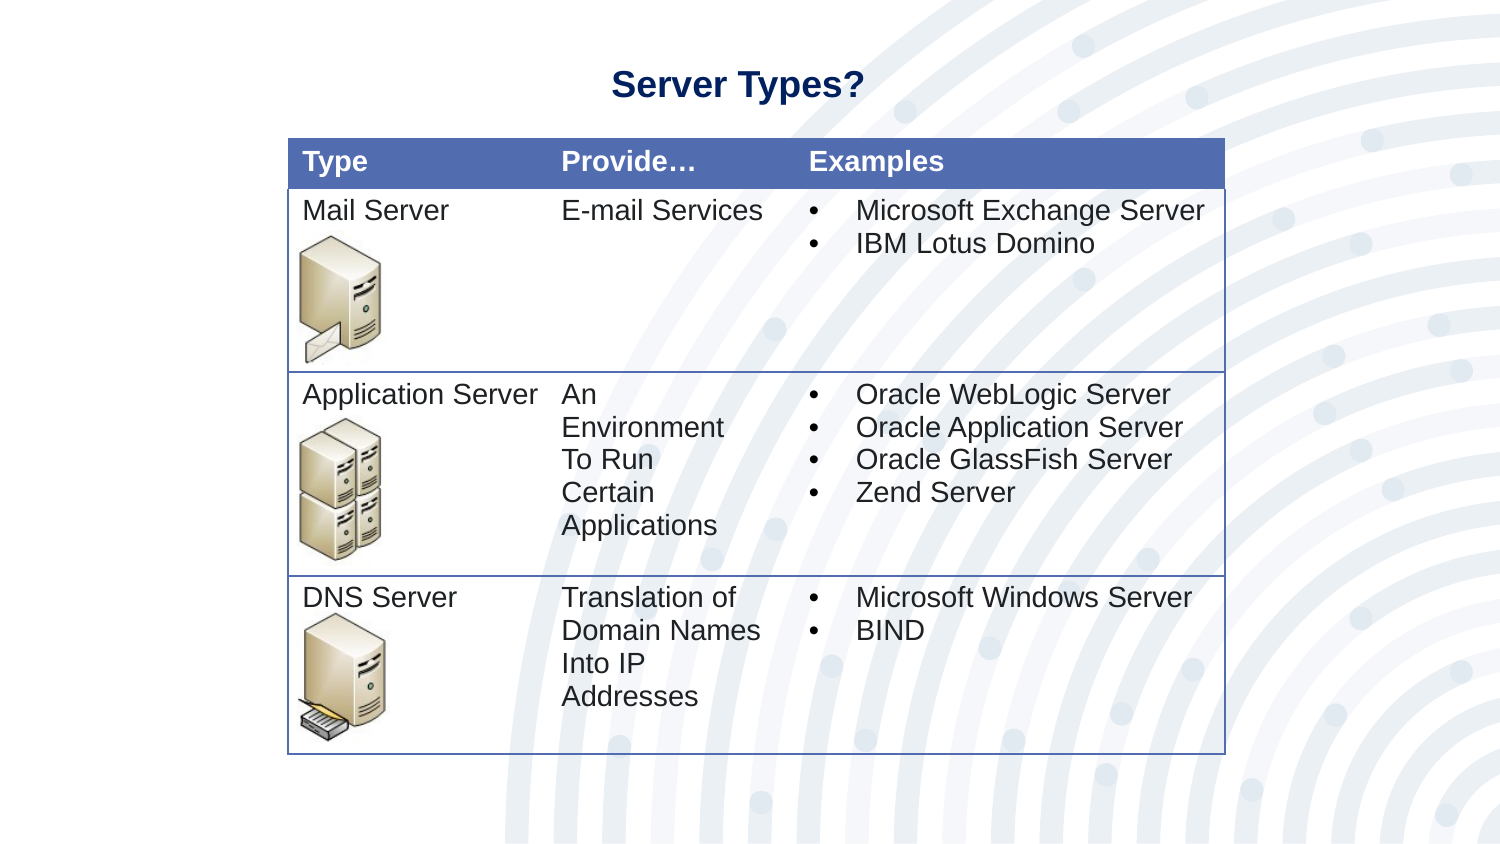

Server Types?
| Type | Provide… | Examples |
| --- | --- | --- |
| Mail Server | E-mail Services | Microsoft Exchange Server IBM Lotus Domino |
| Application Server | An Environment To Run Certain Applications | Oracle WebLogic Server Oracle Application Server Oracle GlassFish Server Zend Server |
| DNS Server | Translation of Domain Names Into IP Addresses | Microsoft Windows Server BIND |